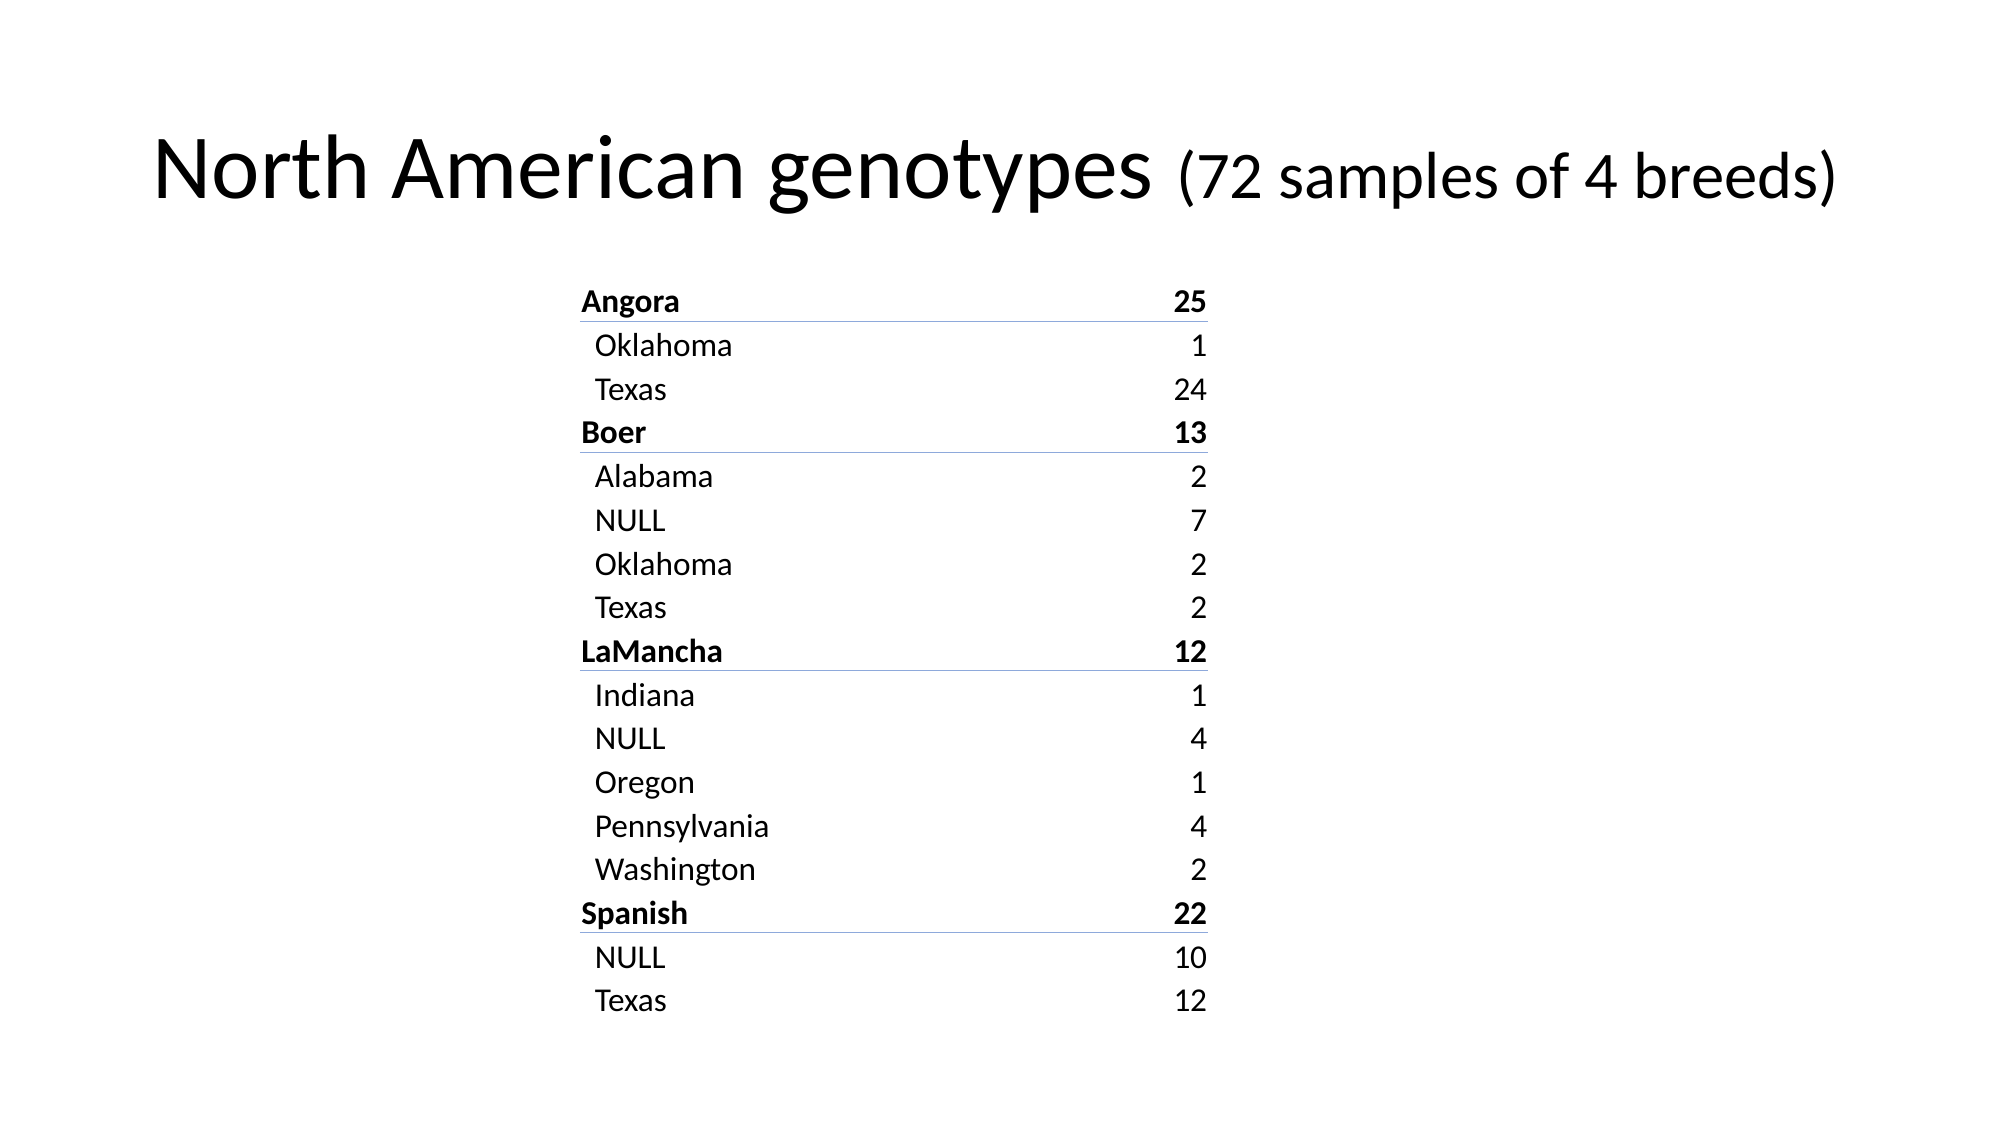

# North American genotypes (72 samples of 4 breeds)
| Angora | 25 |
| --- | --- |
| Oklahoma | 1 |
| Texas | 24 |
| Boer | 13 |
| Alabama | 2 |
| NULL | 7 |
| Oklahoma | 2 |
| Texas | 2 |
| LaMancha | 12 |
| Indiana | 1 |
| NULL | 4 |
| Oregon | 1 |
| Pennsylvania | 4 |
| Washington | 2 |
| Spanish | 22 |
| NULL | 10 |
| Texas | 12 |